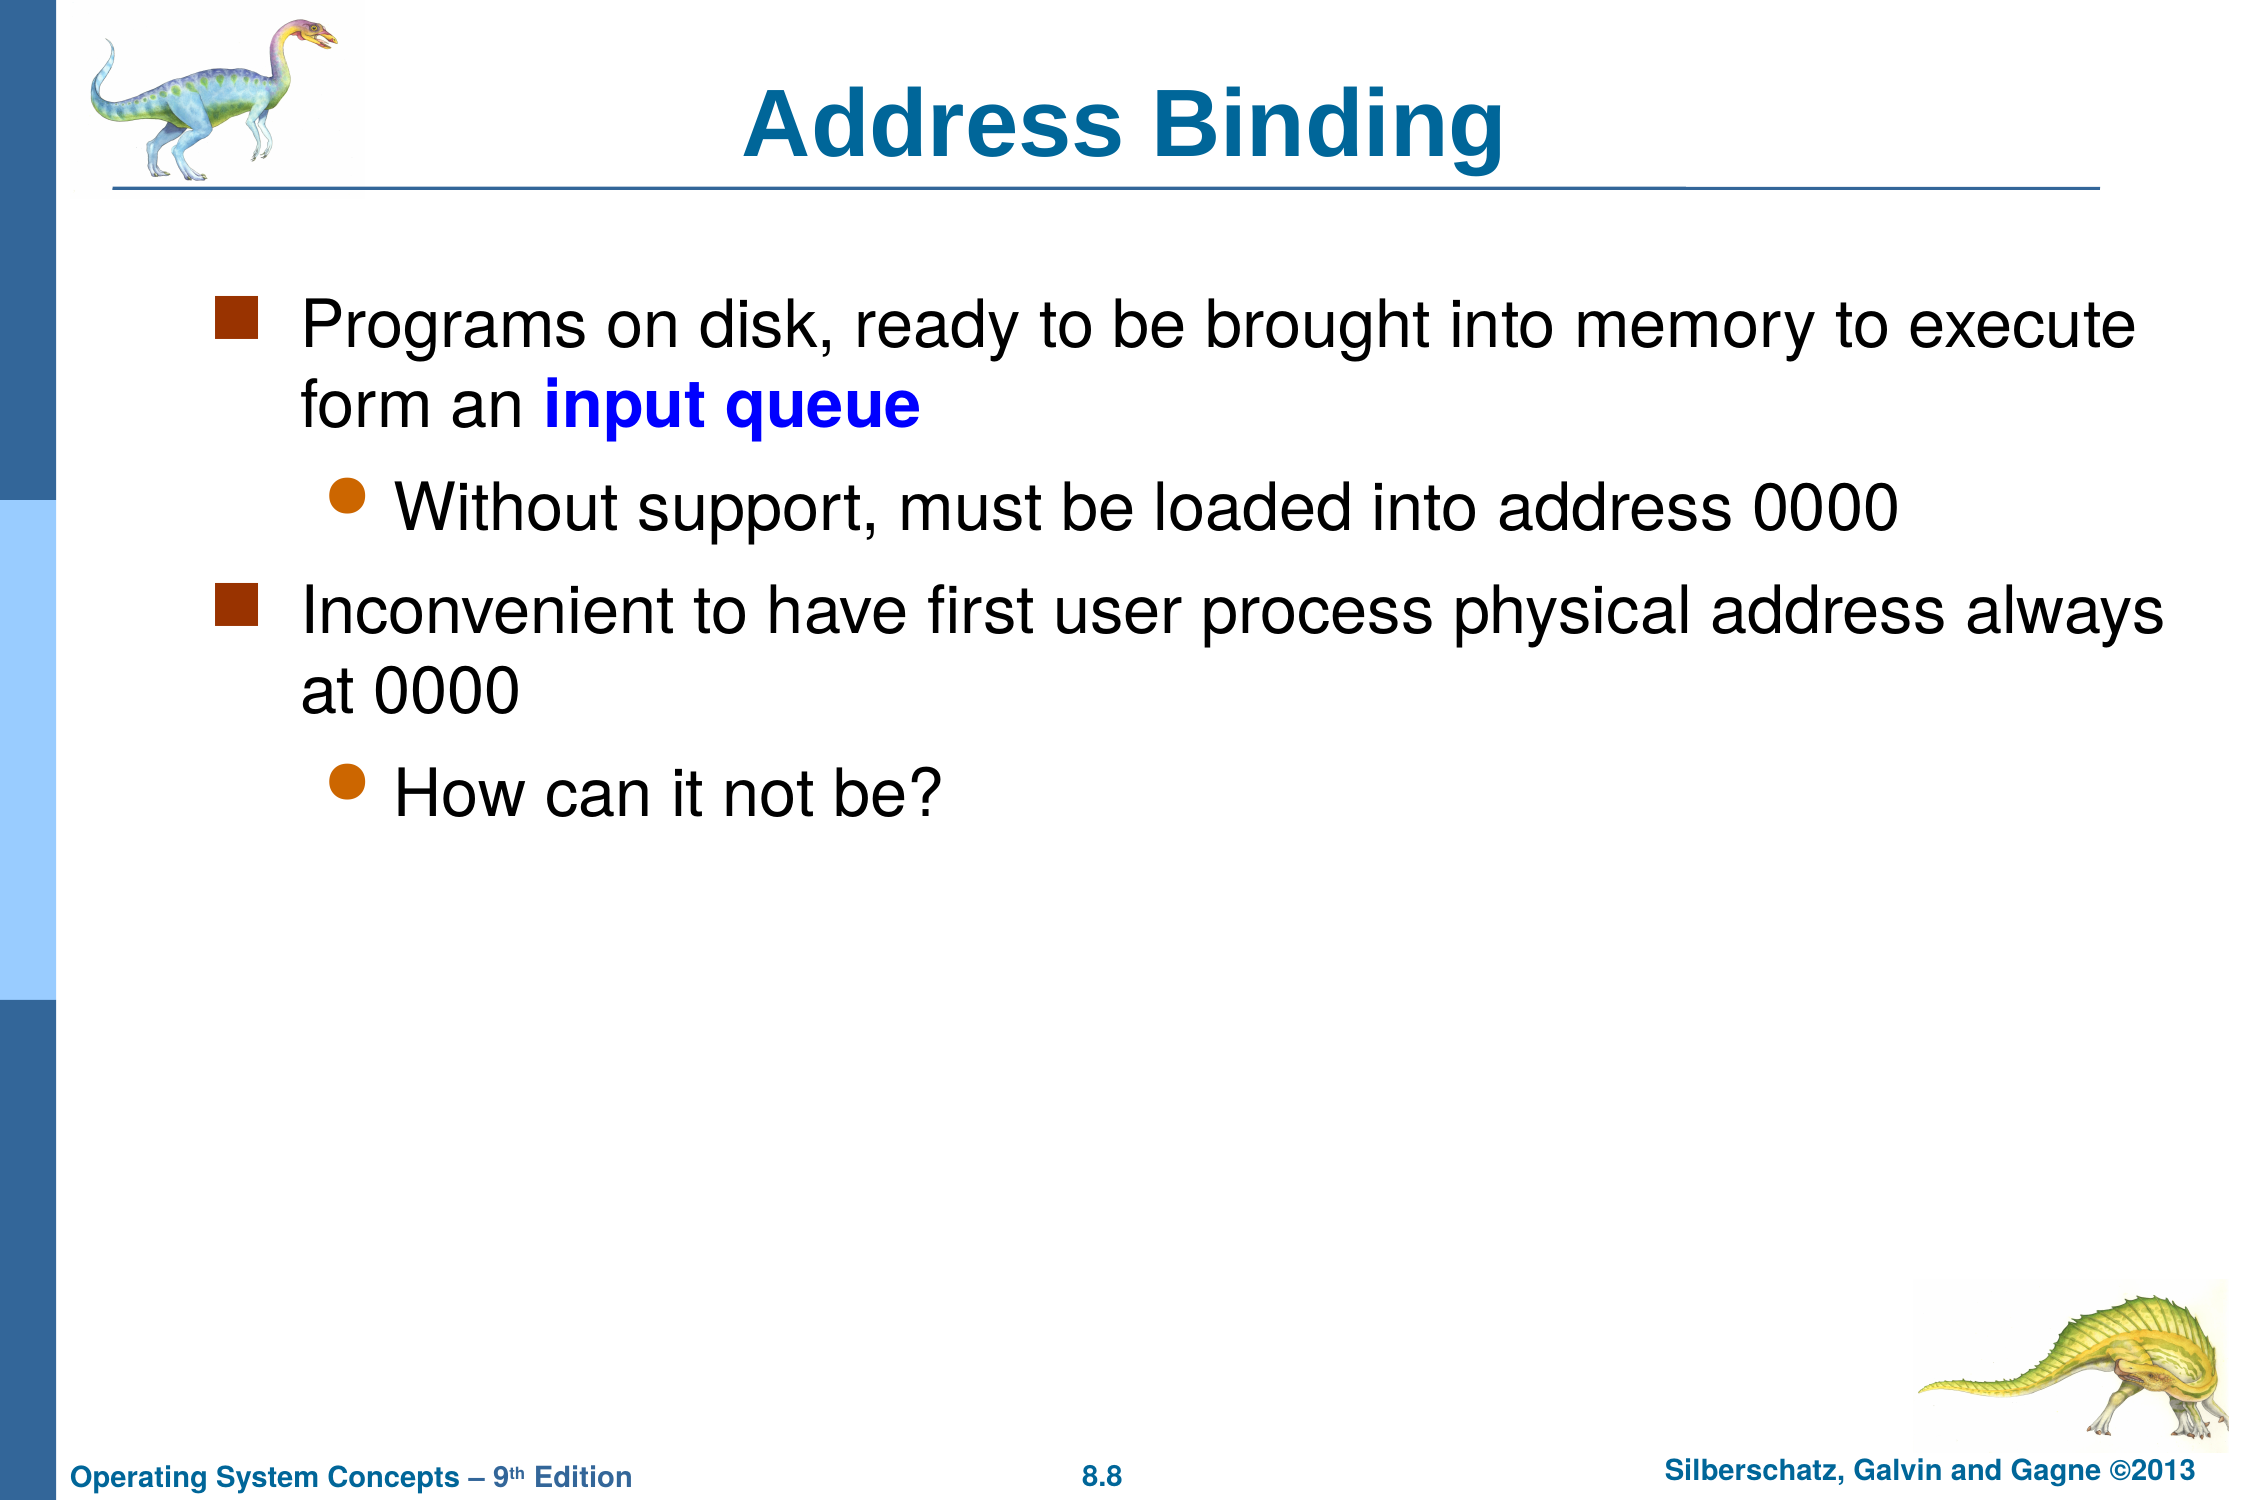

# Address Binding
Programs on disk, ready to be brought into memory to execute form an input queue
Without support, must be loaded into address 0000
Inconvenient to have first user process physical address always at 0000
How can it not be?